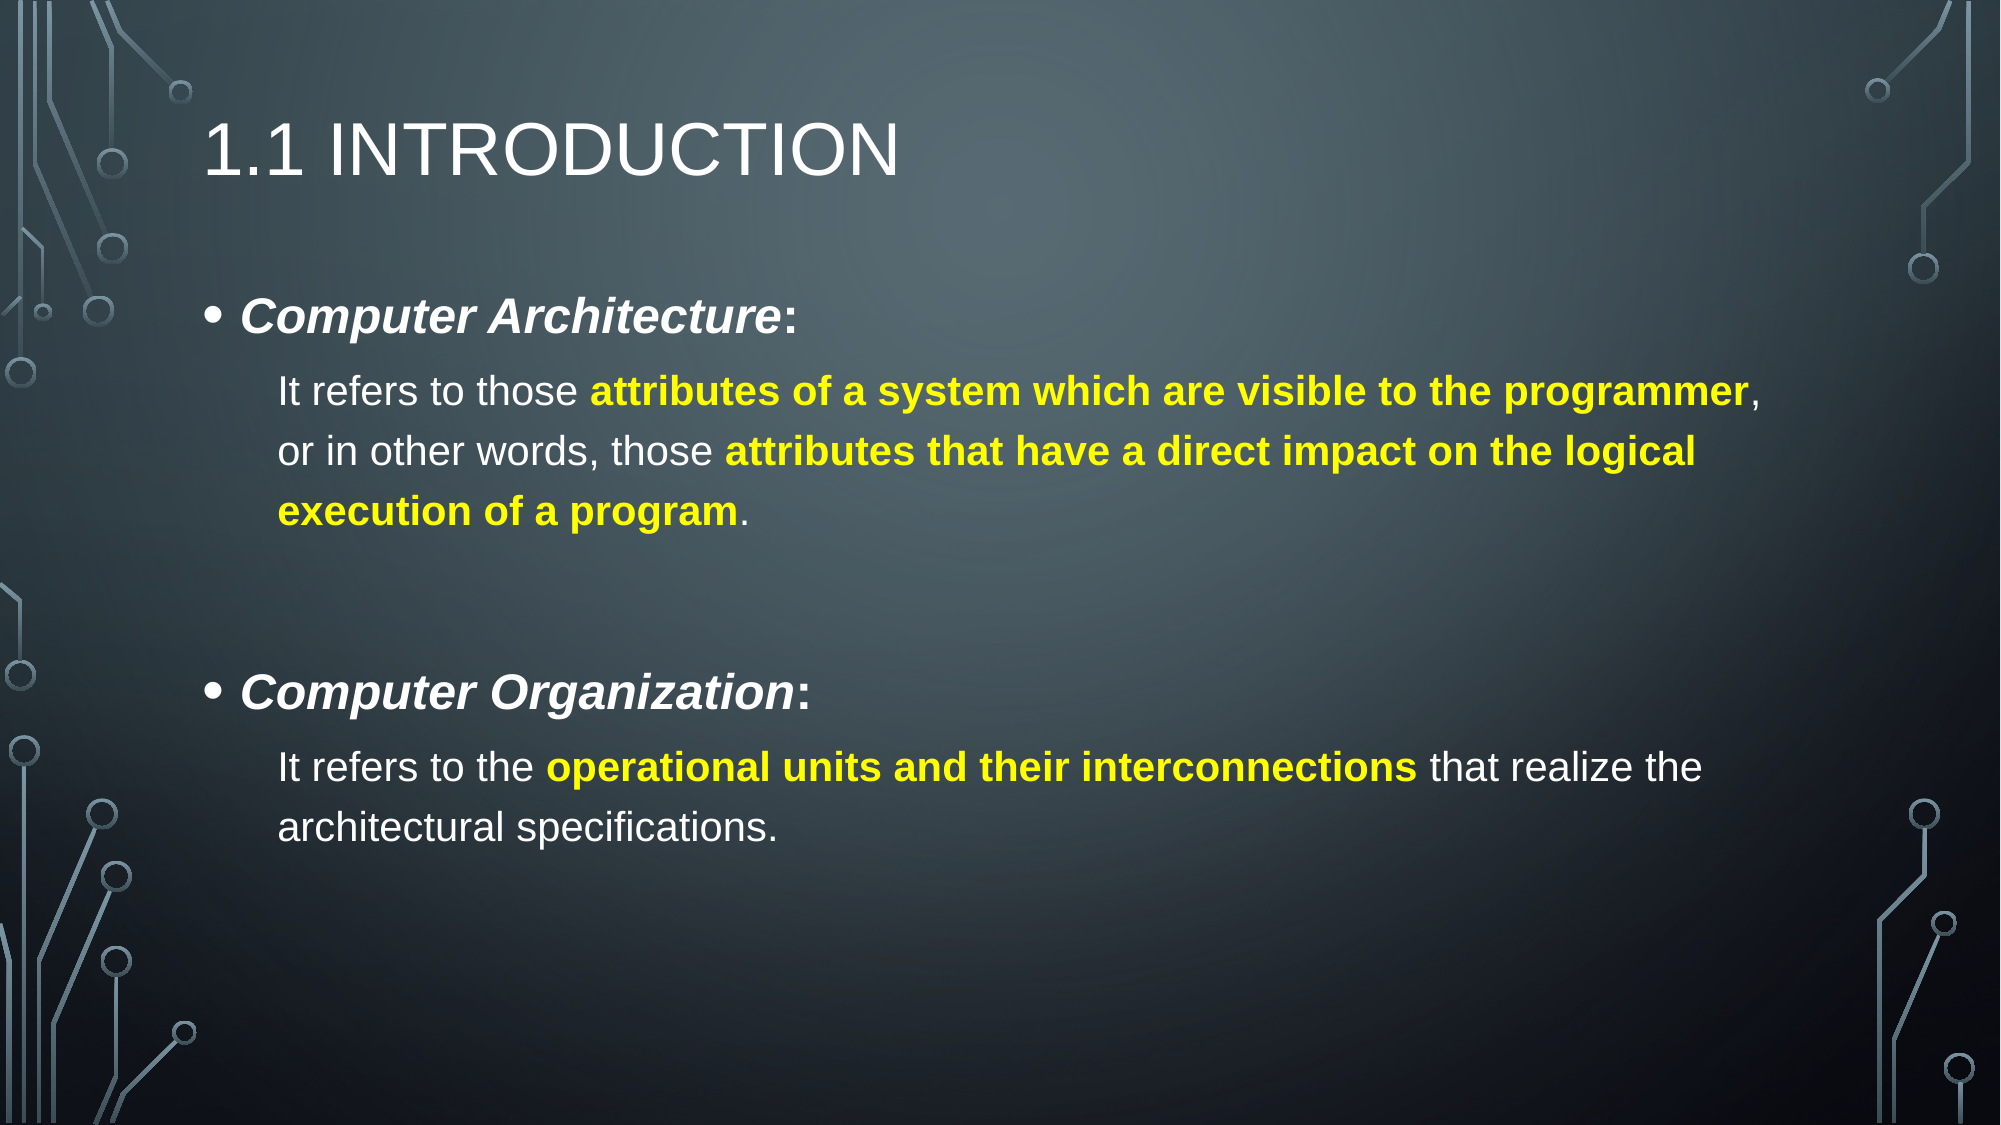

# 1.1 Introduction
Computer Architecture:
It refers to those attributes of a system which are visible to the programmer, or in other words, those attributes that have a direct impact on the logical execution of a program.

Computer Organization:
It refers to the operational units and their interconnections that realize the architectural specifications.